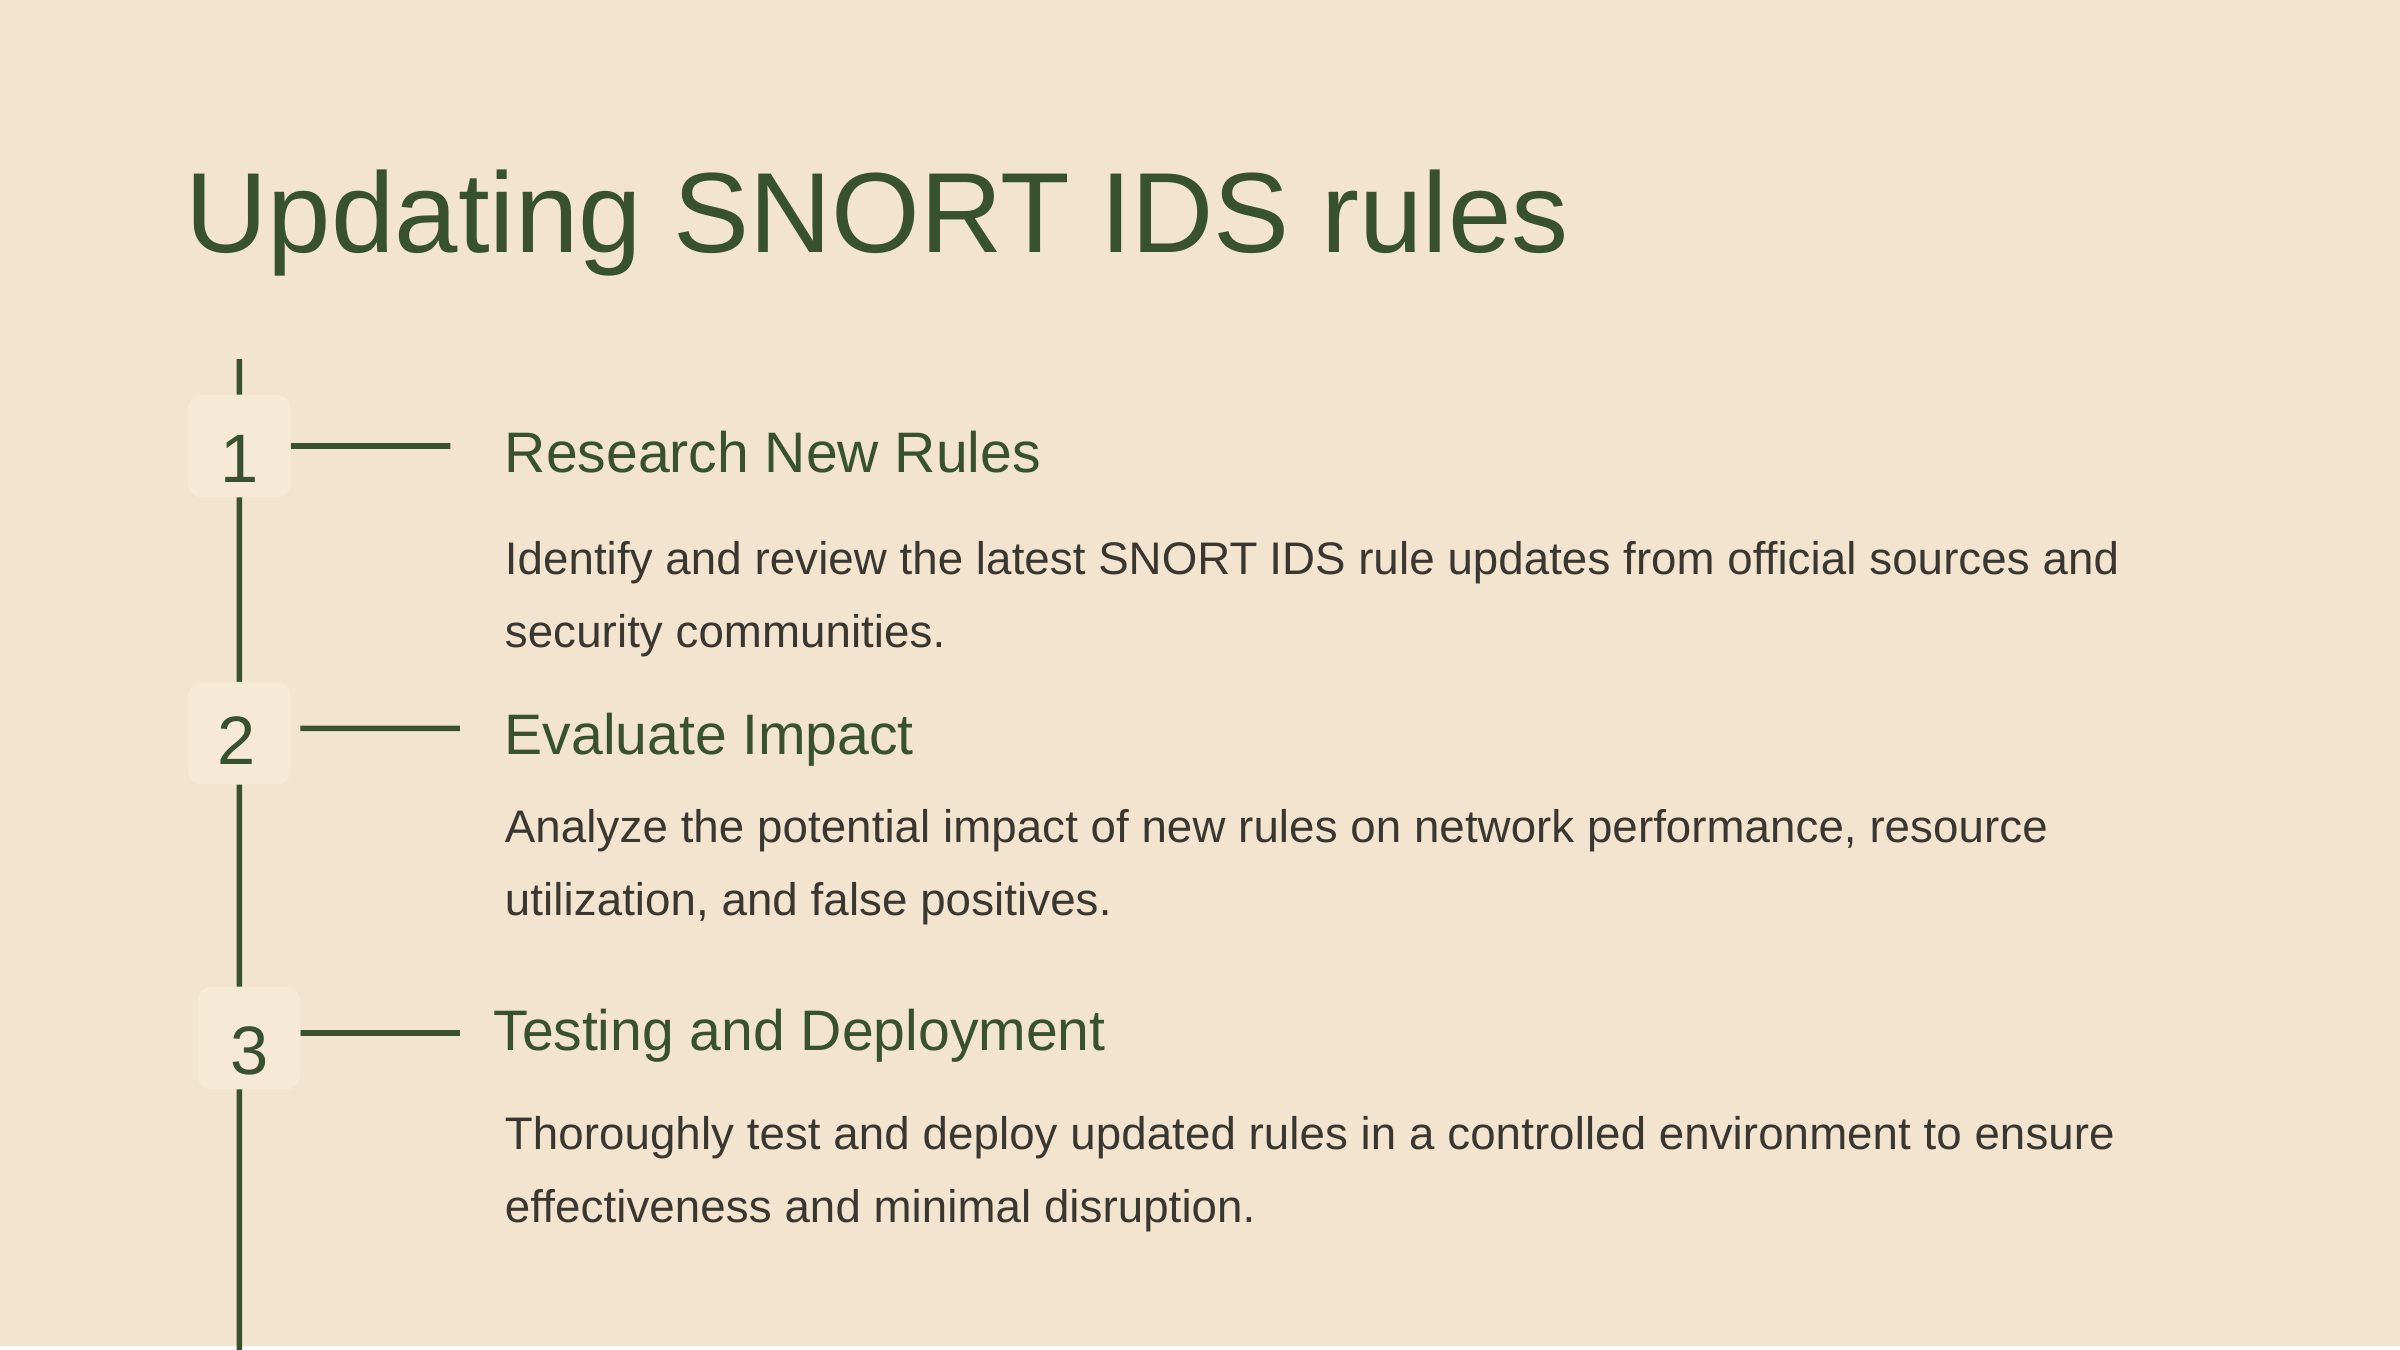

Updating SNORT IDS rules

1
Research New Rules

Identify and review the latest SNORT IDS rule updates from official sources and security communities.

2
Evaluate Impact

Analyze the potential impact of new rules on network performance, resource utilization, and false positives.
Testing and Deployment

3

Thoroughly test and deploy updated rules in a controlled environment to ensure effectiveness and minimal disruption.